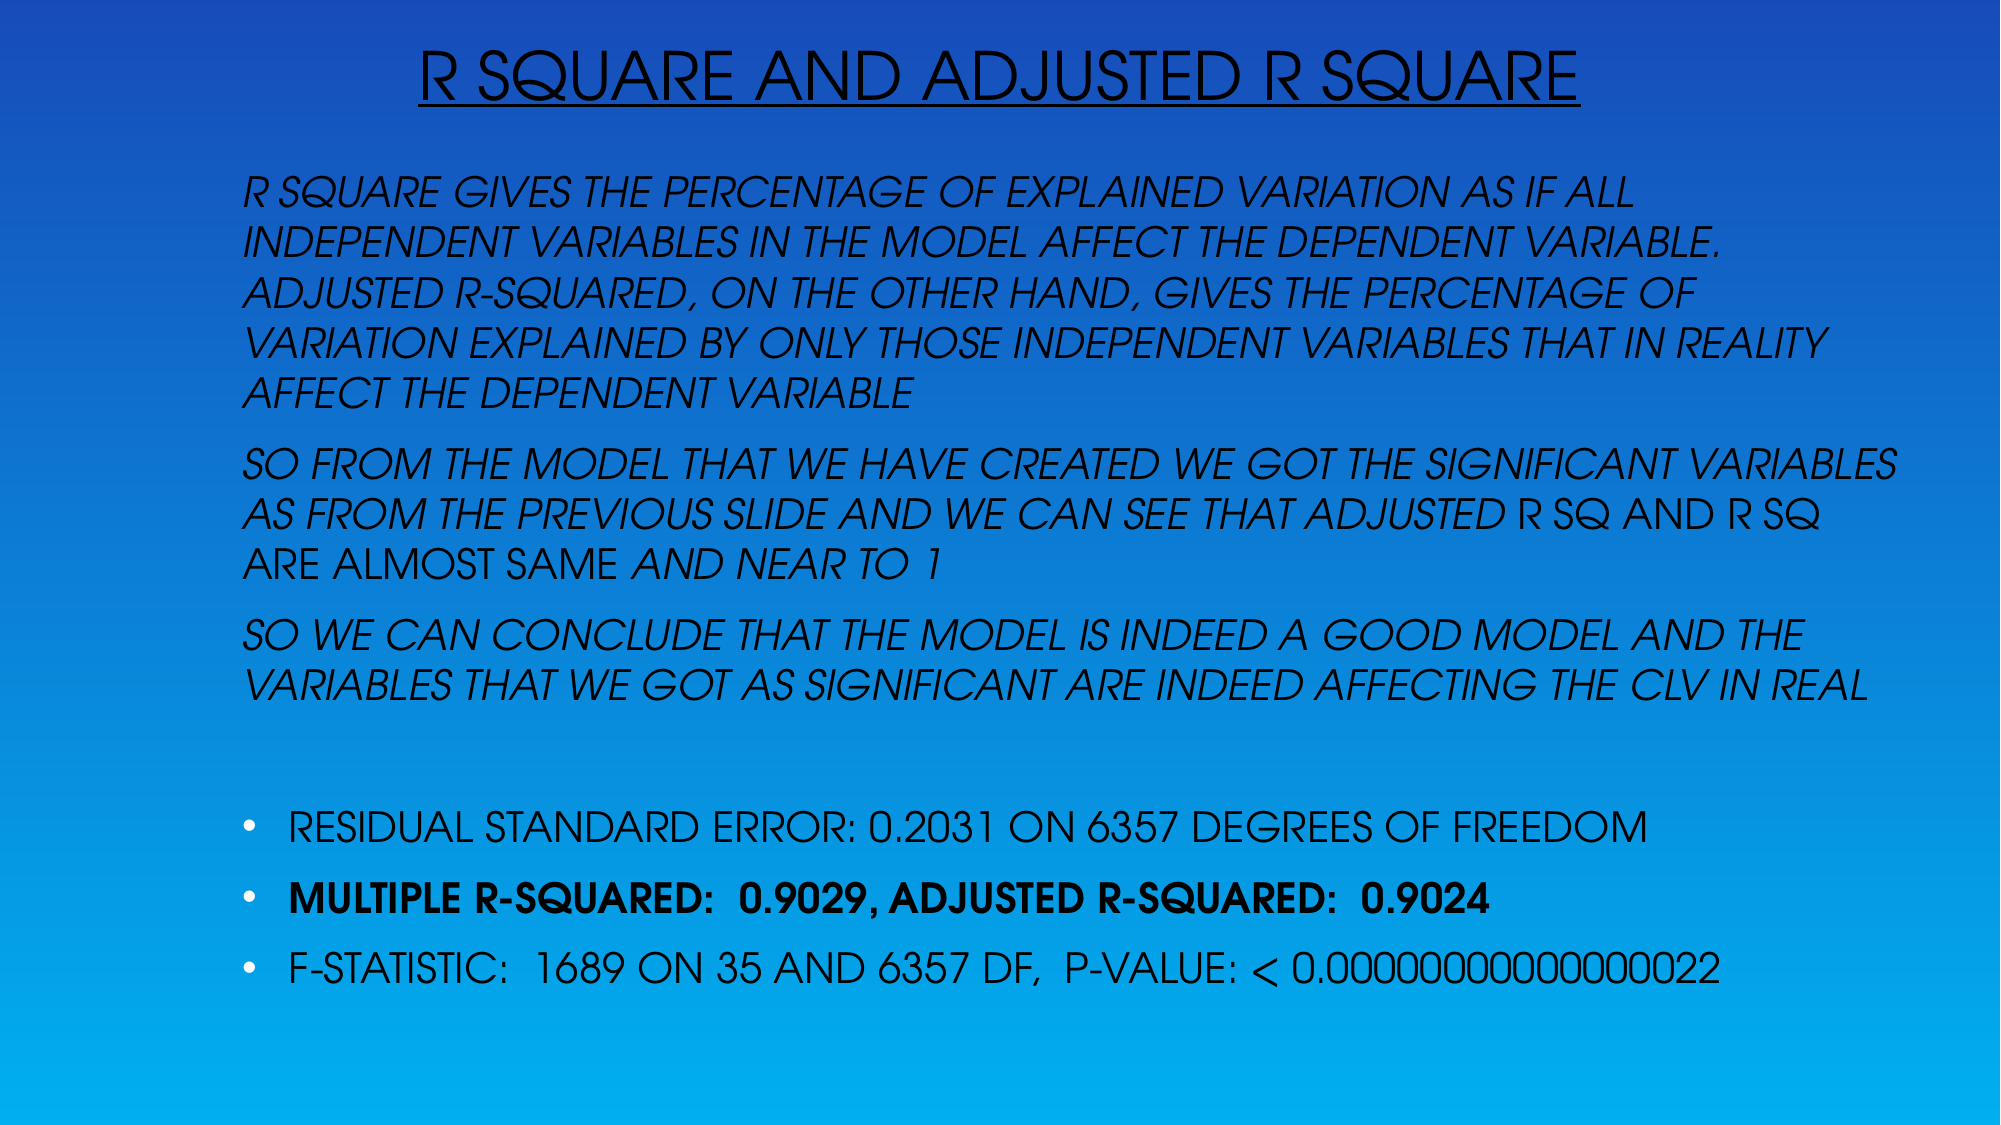

# R square and adjusted r square
R square gives the percentage of explained variation as if all independent variables in the model affect the dependent variable. Adjusted R-squared, on the other hand, gives the percentage of variation explained by only those independent variables that in reality affect the dependent variable
So from the model that we have created we got the significant variables as from the previous slide and we can see that adjusted r sq and r sq are almost same and near to 1
so we can conclude that the model is indeed a good model and the variables that we got as significant are indeed affecting the clv in real

Residual standard error: 0.2031 on 6357 degrees of freedom
Multiple R-squared:  0.9029,	Adjusted R-squared:  0.9024
F-statistic:  1689 on 35 and 6357 DF,  p-value: < 0.00000000000000022